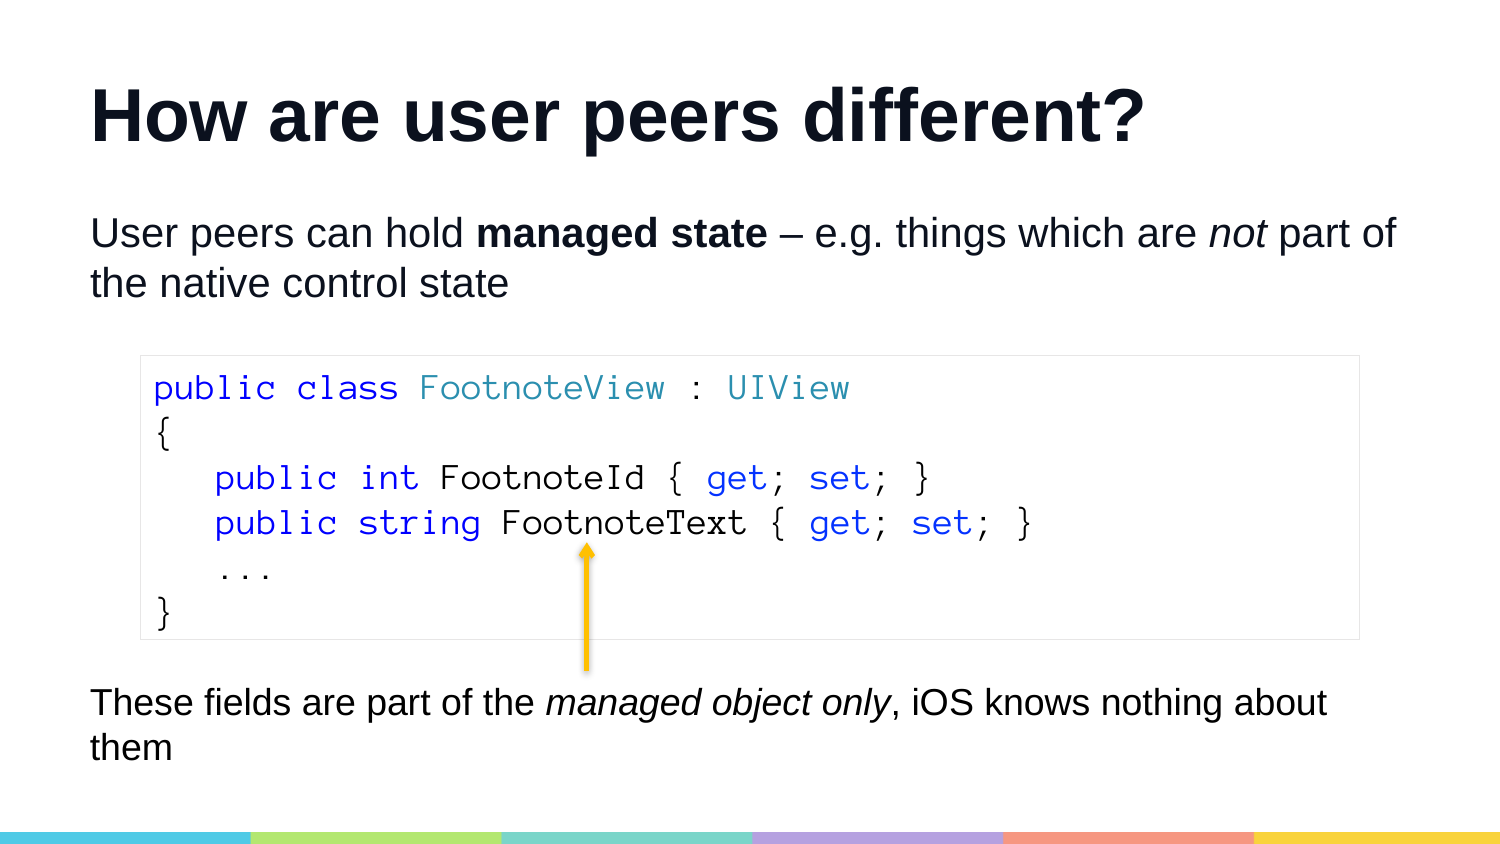

# How are user peers different?
User peers can hold managed state – e.g. things which are not part of the native control state
public class FootnoteView : UIView
{
   public int FootnoteId { get; set; }
   public string FootnoteText { get; set; }
   ...
}
These fields are part of the managed object only, iOS knows nothing about them